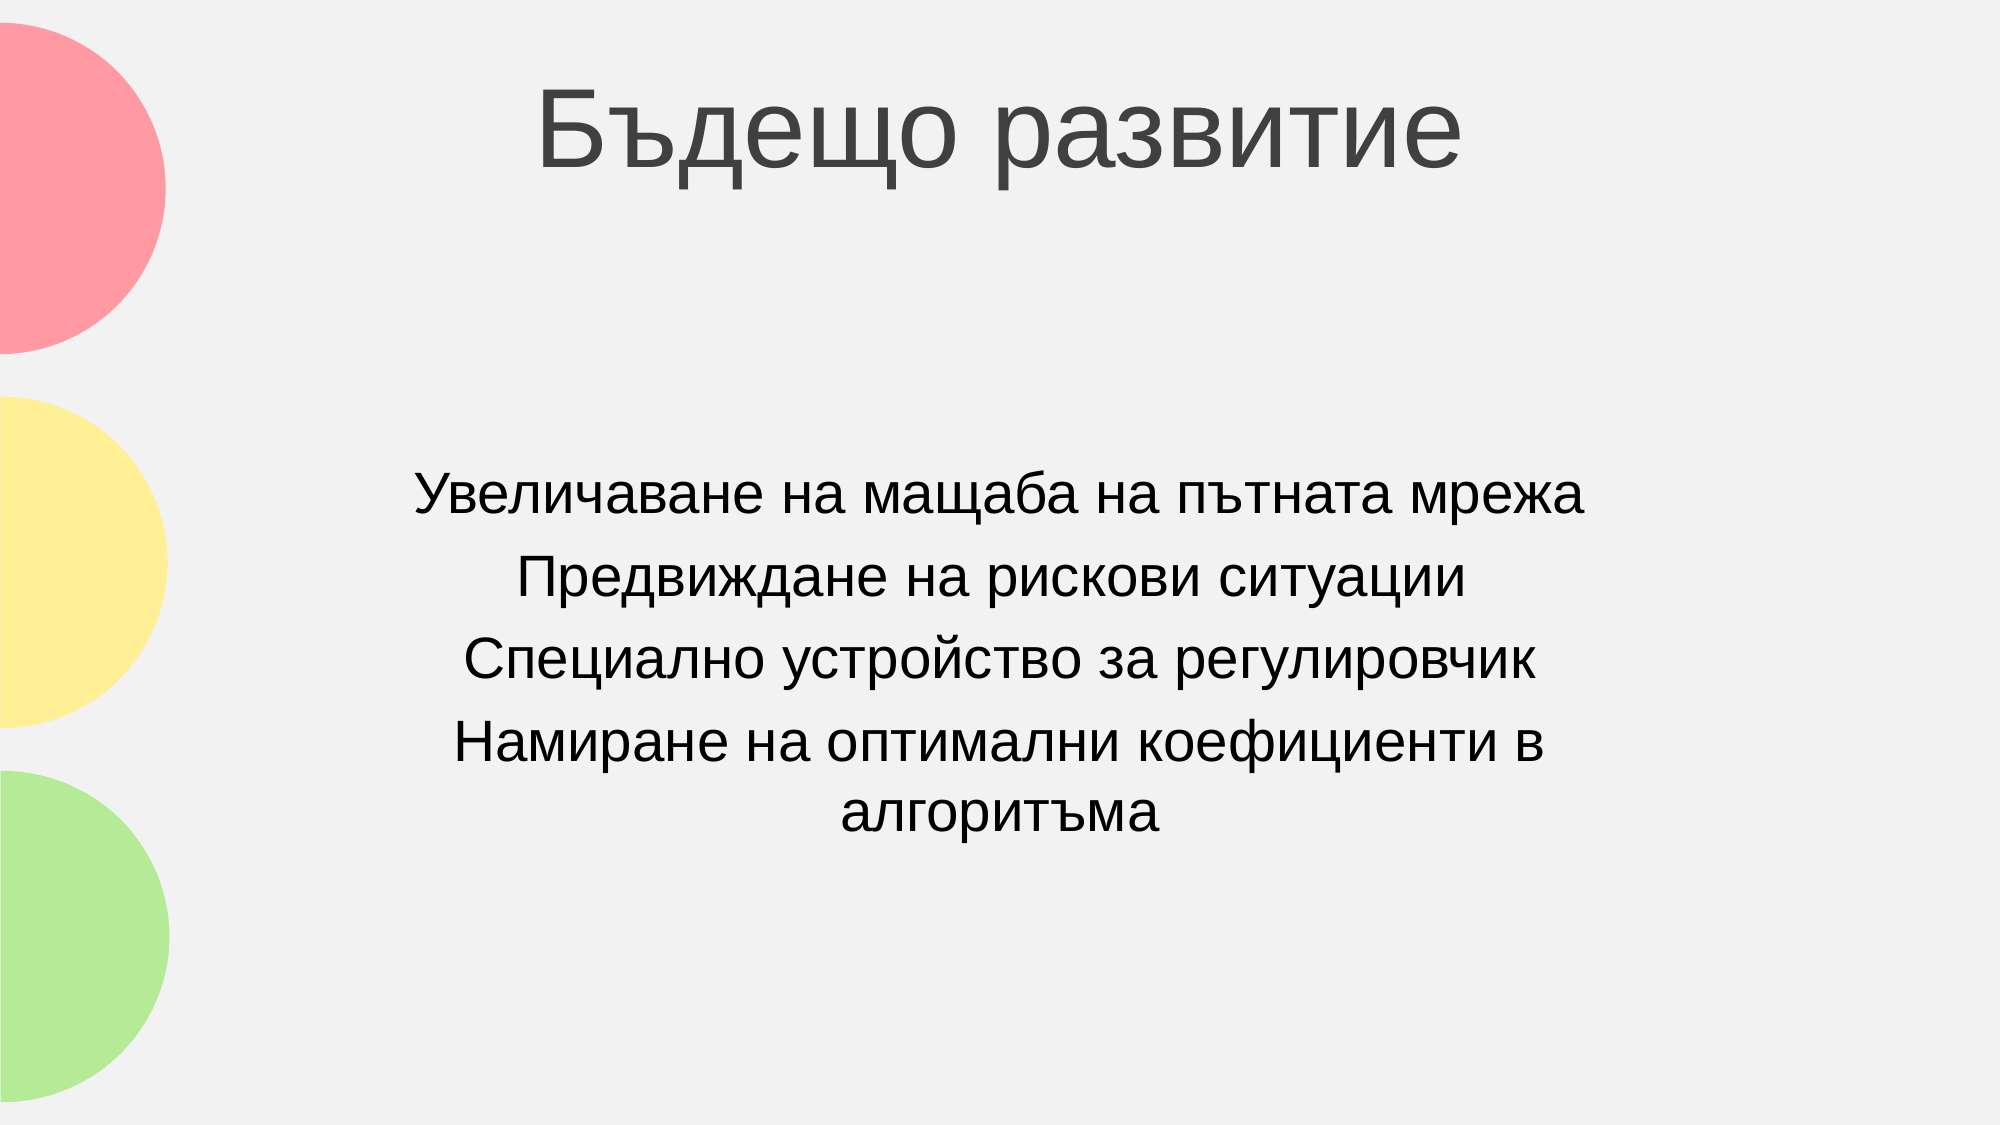

Бъдещо развитие
Увеличаване на мащаба на пътната мрежа
Предвиждане на рискови ситуации
Специално устройство за регулировчик
Намиране на оптимални коефициенти в алгоритъма